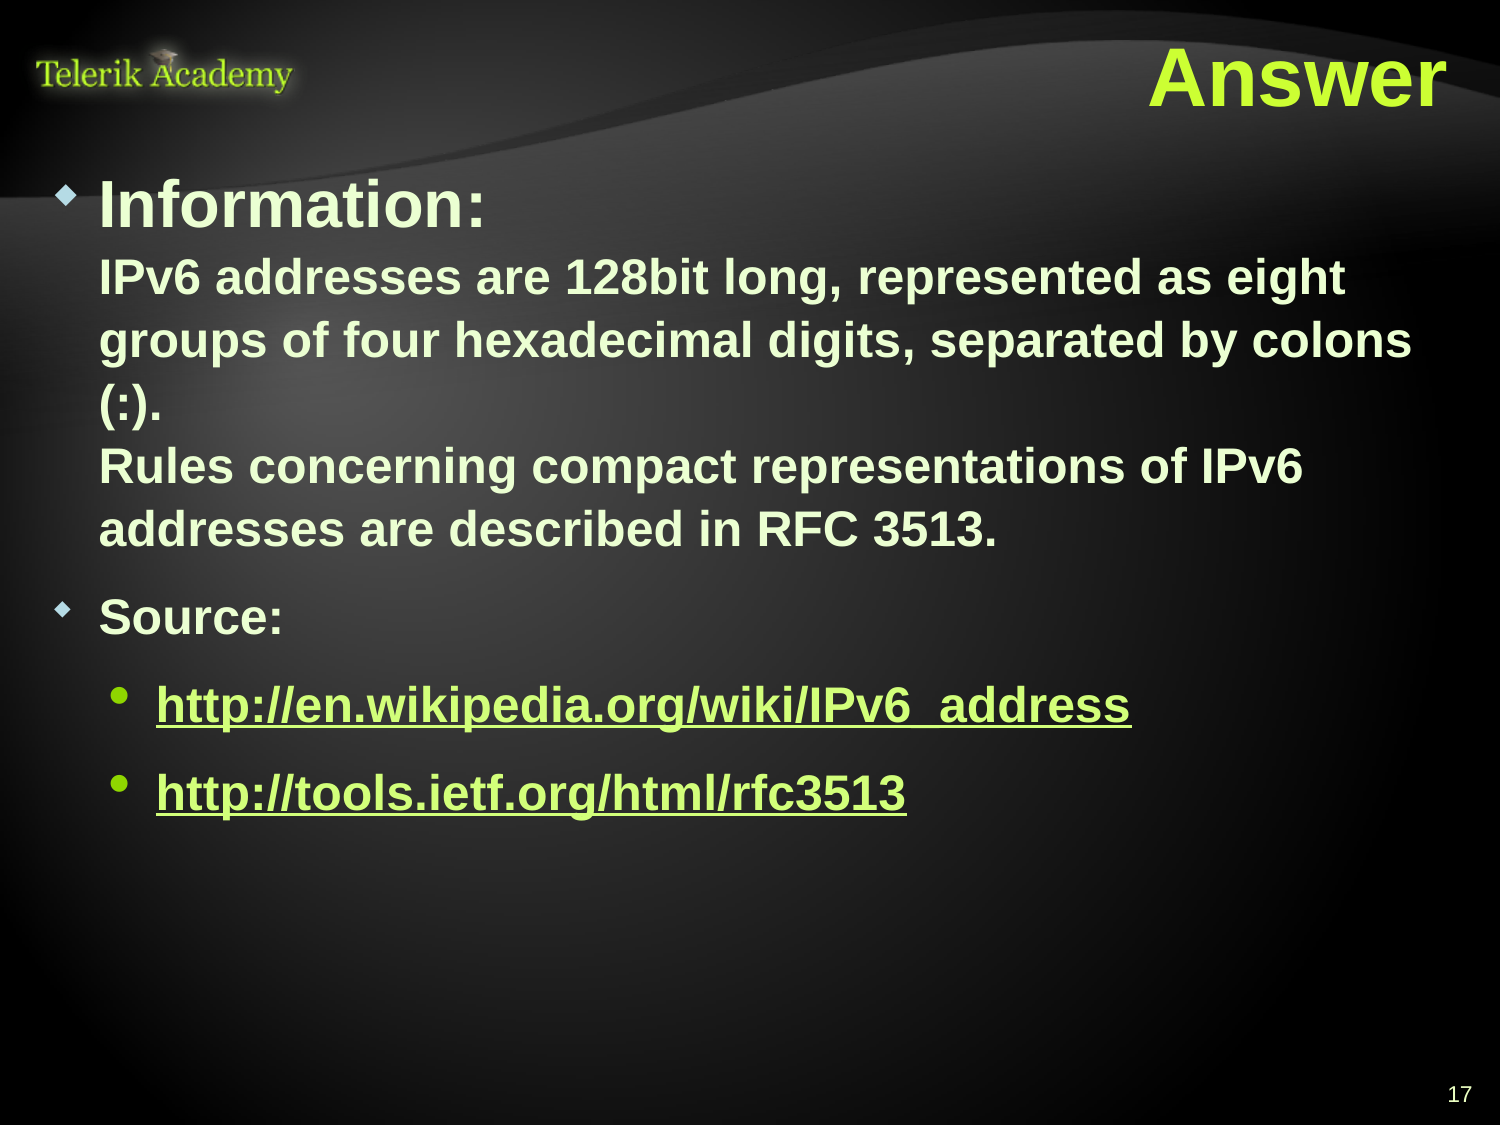

# Answer
Information:
IPv6 addresses are 128bit long, represented as eight groups of four hexadecimal digits, separated by colons (:).
Rules concerning compact representations of IPv6 addresses are described in RFC 3513.
Source:
http://en.wikipedia.org/wiki/IPv6_address
http://tools.ietf.org/html/rfc3513

17